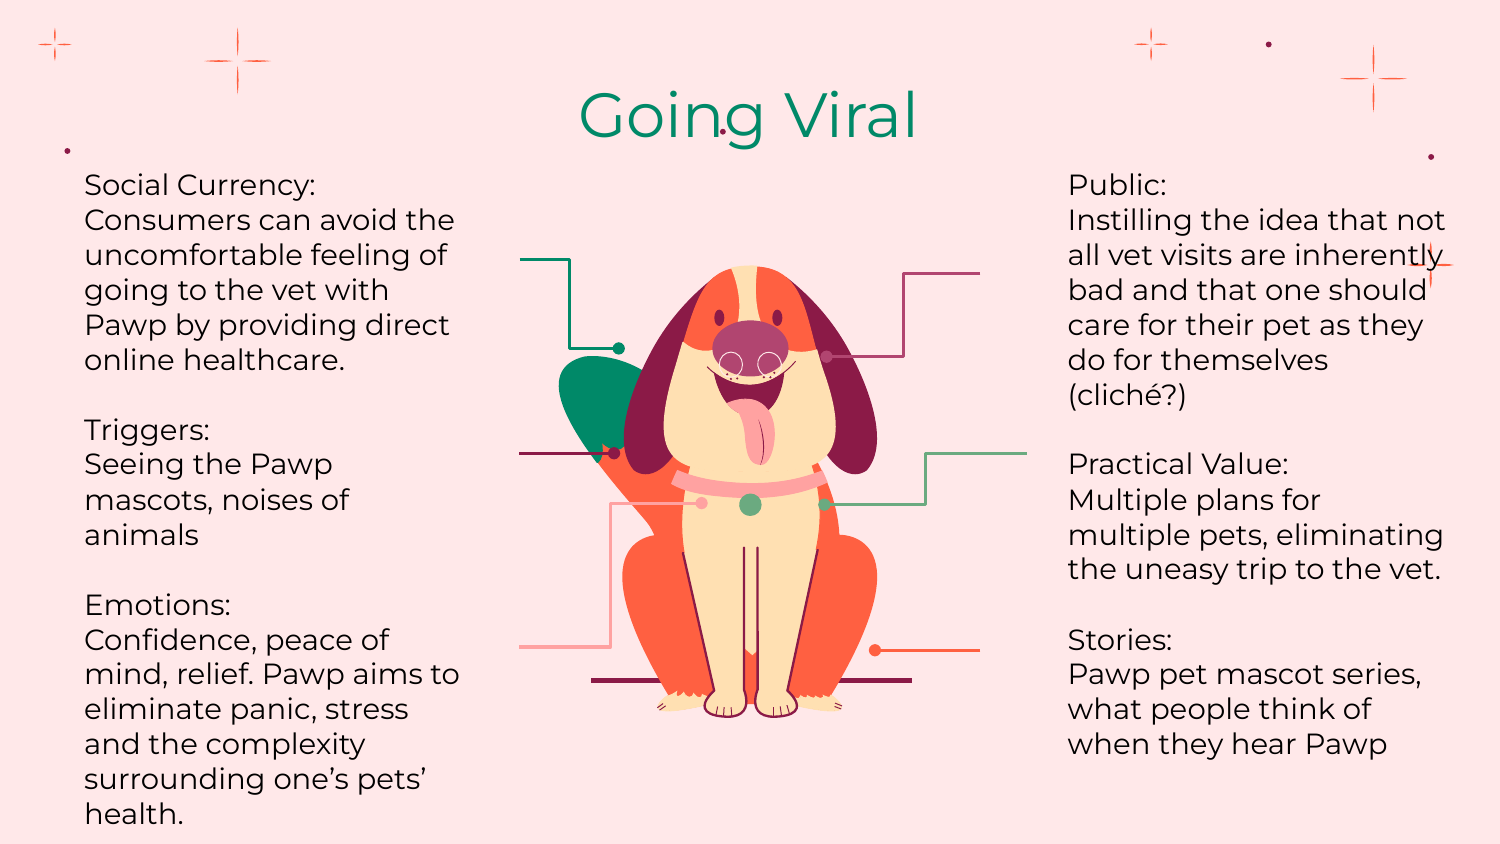

# Going Viral

Social Currency:
Consumers can avoid the uncomfortable feeling of going to the vet with Pawp by providing direct online healthcare.

Triggers:
Seeing the Pawp mascots, noises of animals

Emotions:
Confidence, peace of mind, relief. Pawp aims to eliminate panic, stress and the complexity surrounding one’s pets’ health.
Public:
Instilling the idea that not all vet visits are inherently bad and that one should care for their pet as they do for themselves (cliché?)

Practical Value:
Multiple plans for multiple pets, eliminating the uneasy trip to the vet.

Stories:
Pawp pet mascot series, what people think of when they hear Pawp